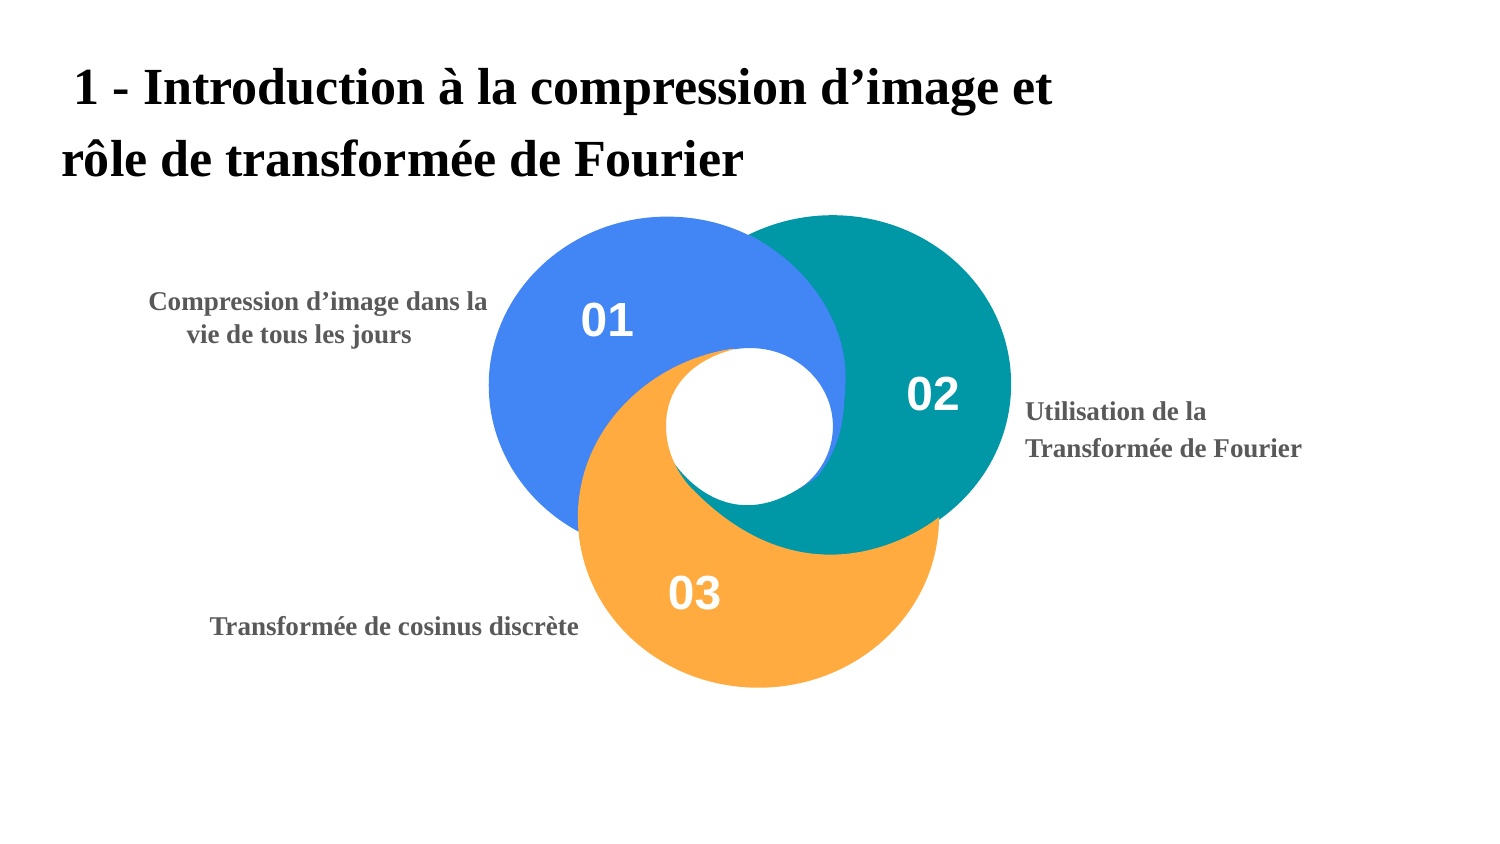

# 1 - Introduction à la compression d’image et rôle de transformée de Fourier
Compression d’image dans la
vie de tous les jours
Utilisation de la Transformée de Fourier
Transformée de cosinus discrète